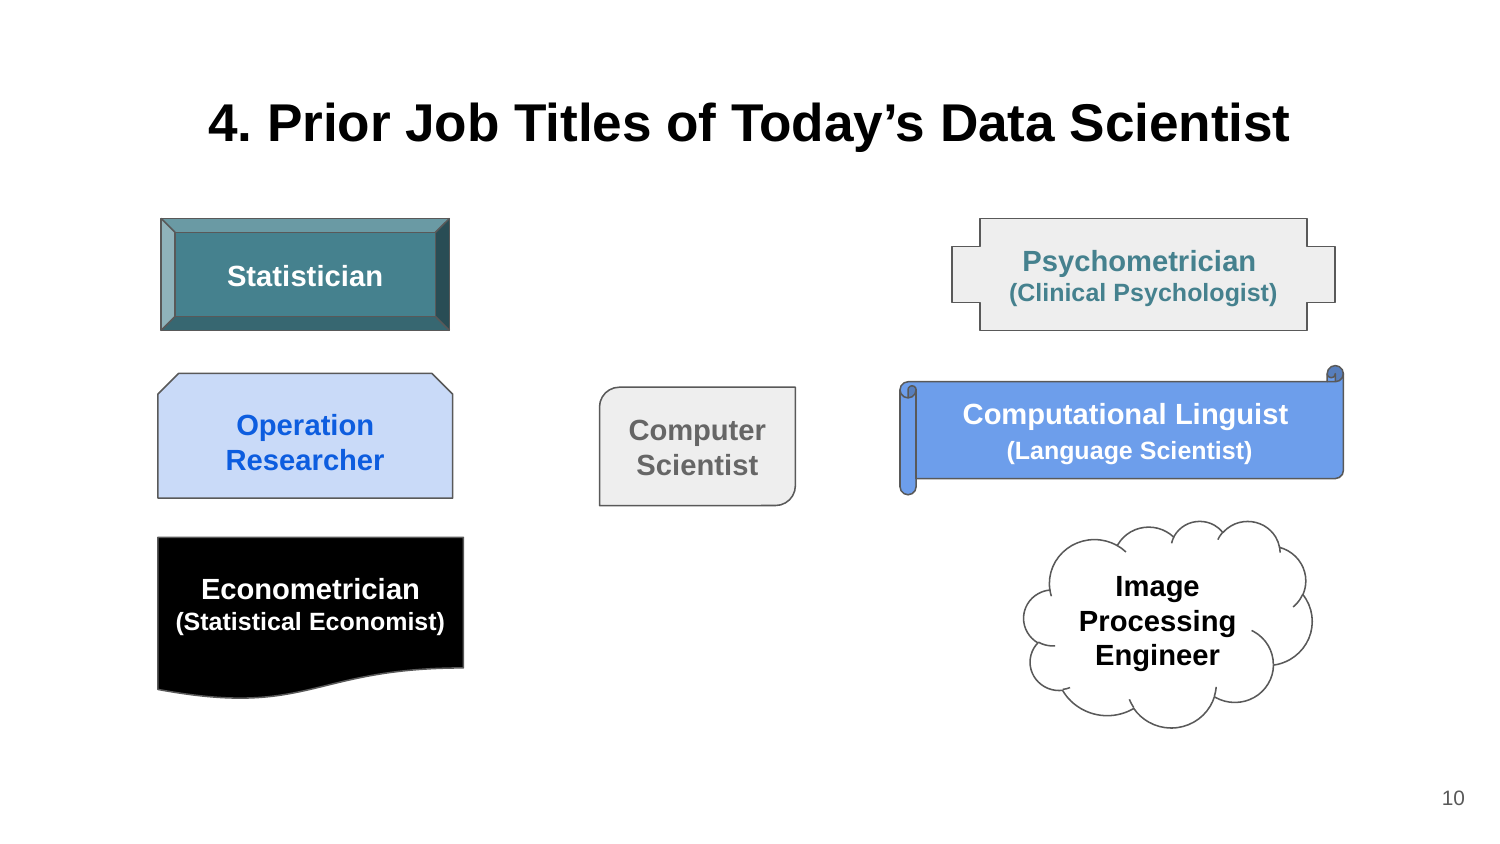

# 4. Prior Job Titles of Today’s Data Scientist
Statistician
Psychometrician
(Clinical Psychologist)
Computational Linguist
 (Language Scientist)
Operation Researcher
Computer Scientist
Image Processing Engineer
Econometrician (Statistical Economist)
10